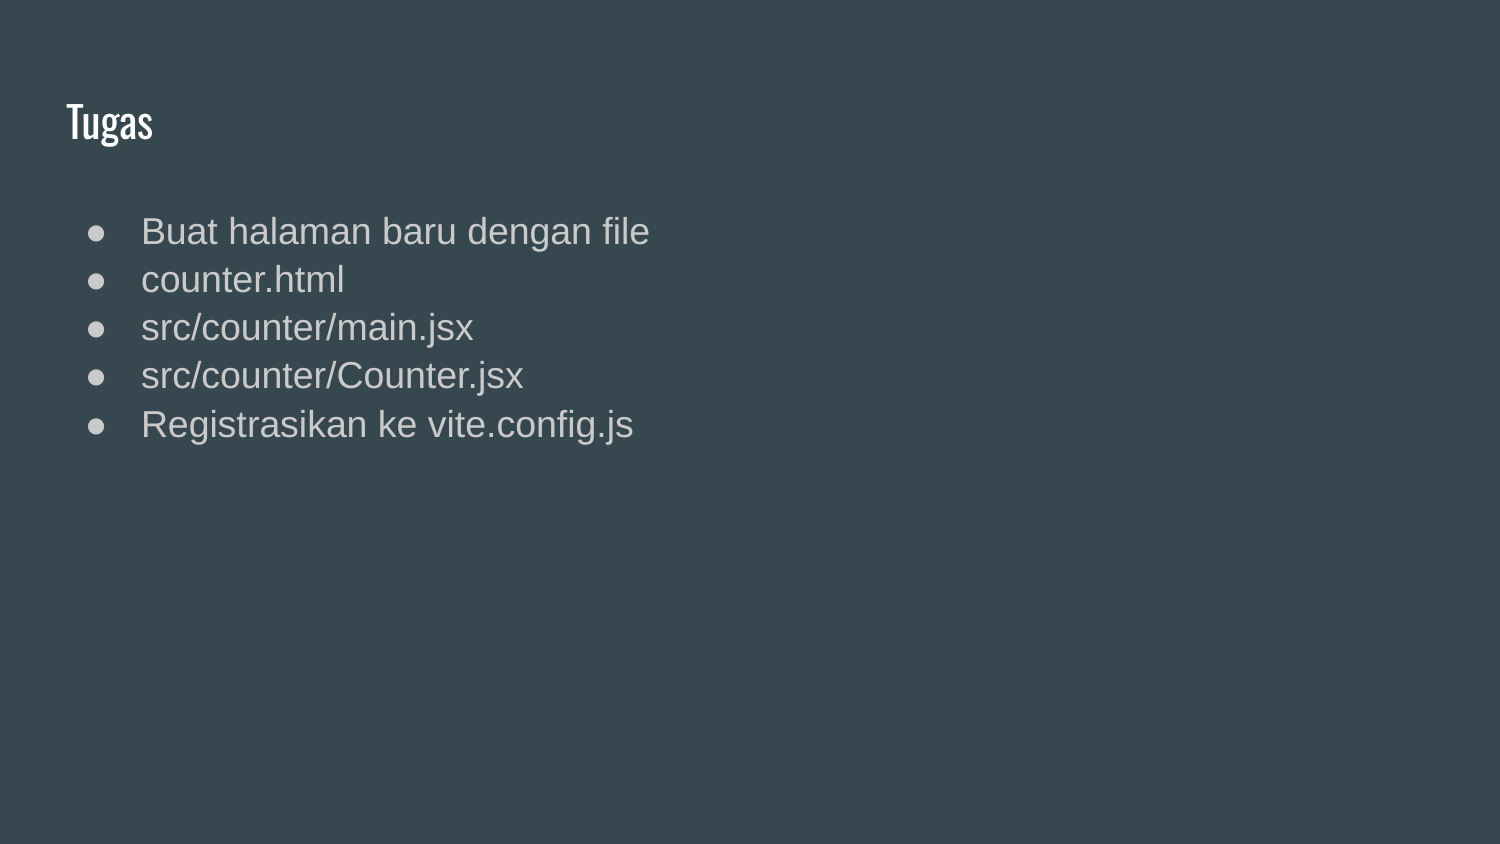

# Tugas
Buat halaman baru dengan file
counter.html
src/counter/main.jsx
src/counter/Counter.jsx
Registrasikan ke vite.config.js